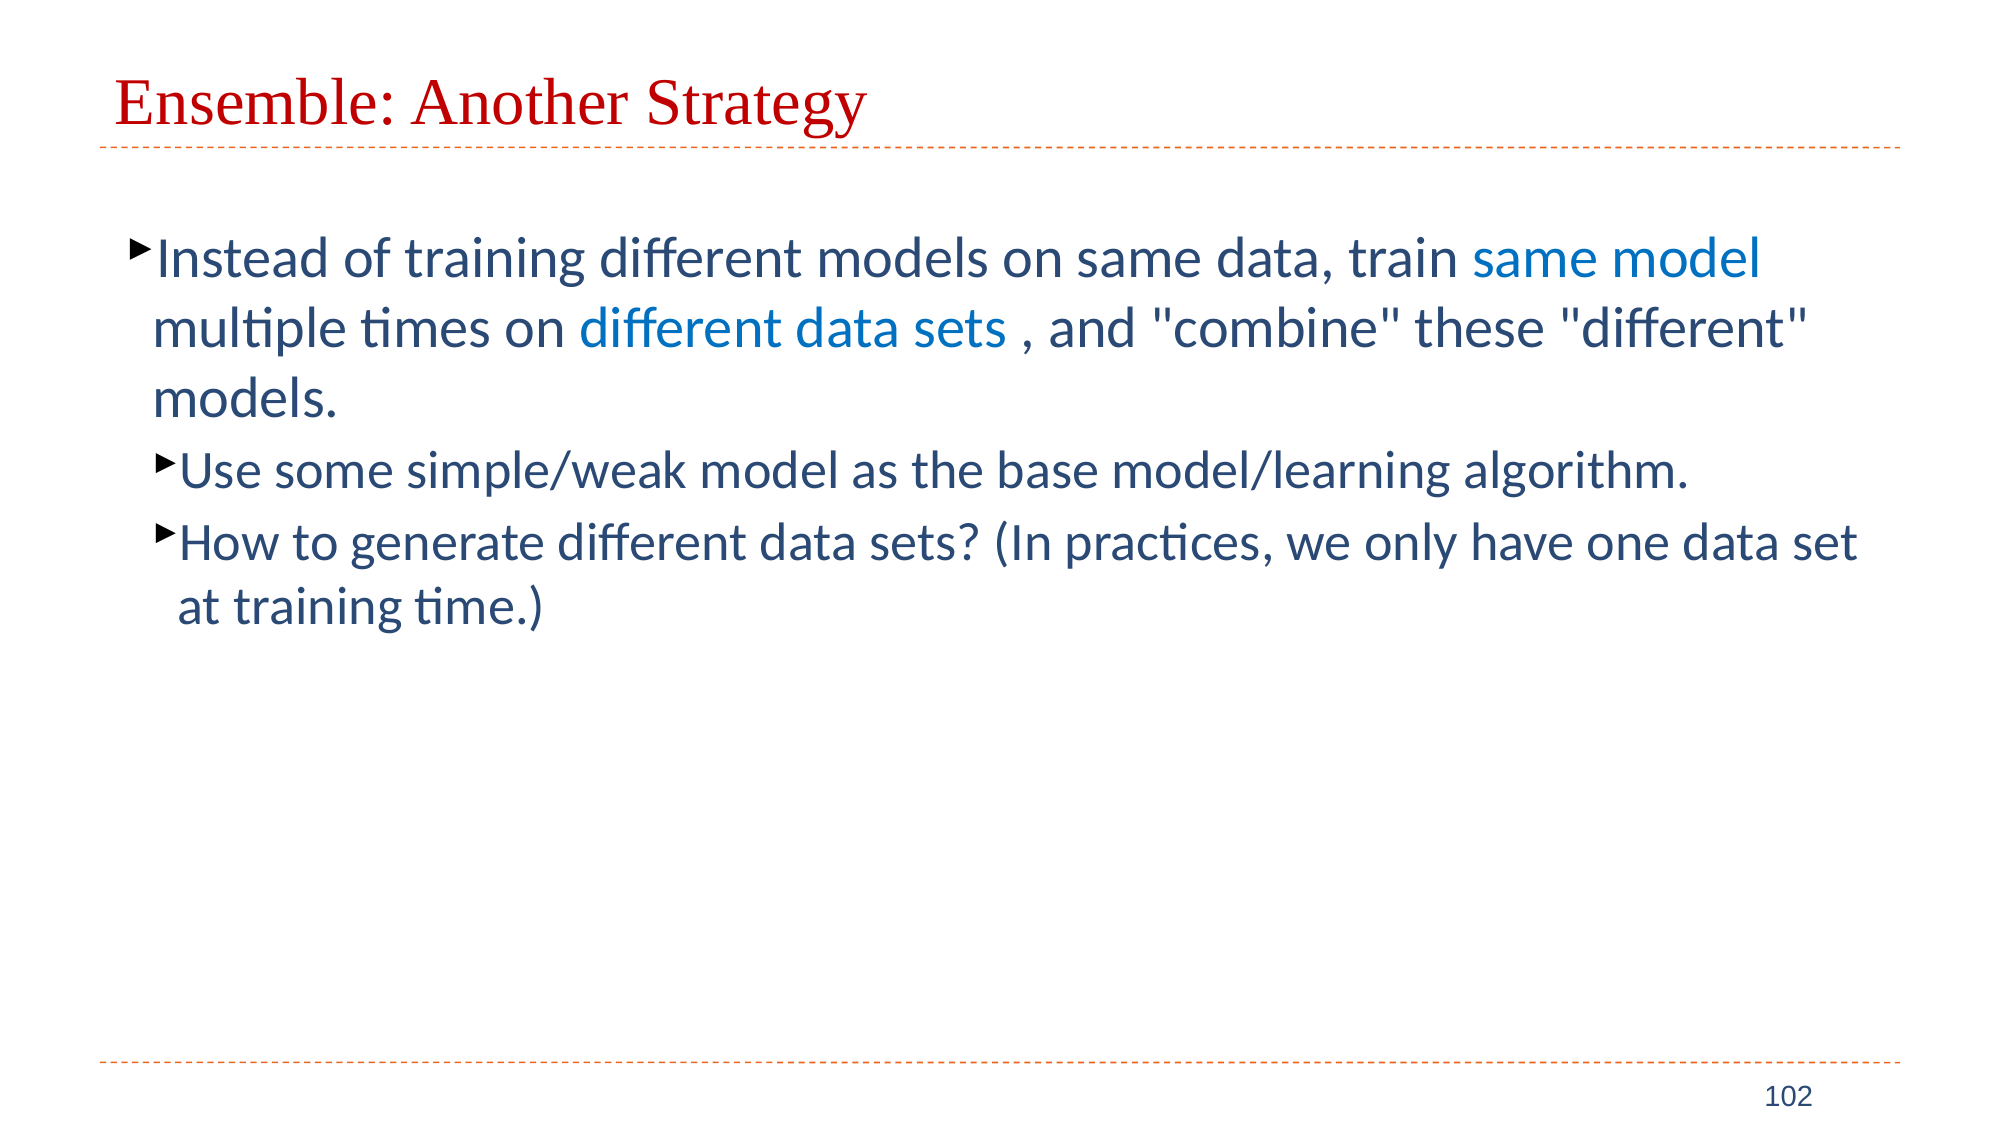

# Ensemble: Another Strategy
Instead of training different models on same data, train same model multiple times on different data sets , and "combine" these "different" models.
Use some simple/weak model as the base model/learning algorithm.
How to generate different data sets? (In practices, we only have one data set at training time.)